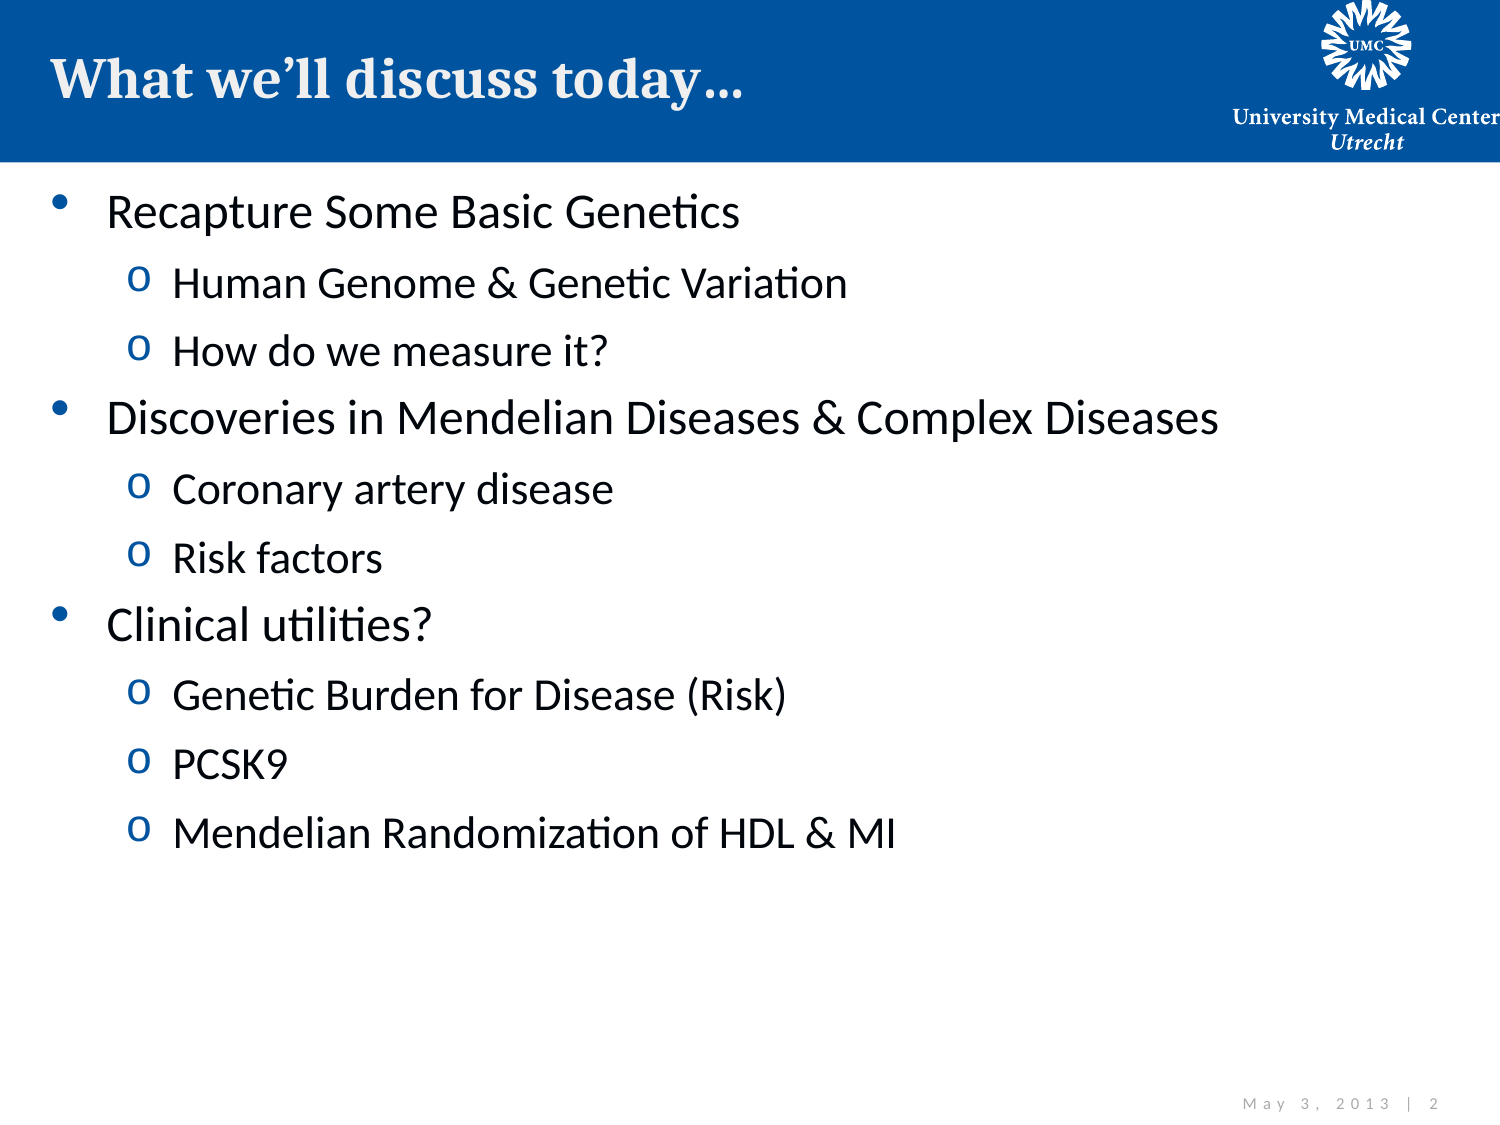

# What we’ll discuss today…
Recapture Some Basic Genetics
Human Genome & Genetic Variation
How do we measure it?
Discoveries in Mendelian Diseases & Complex Diseases
Coronary artery disease
Risk factors
Clinical utilities?
Genetic Burden for Disease (Risk)
PCSK9
Mendelian Randomization of HDL & MI

May 3, 2013 | 2